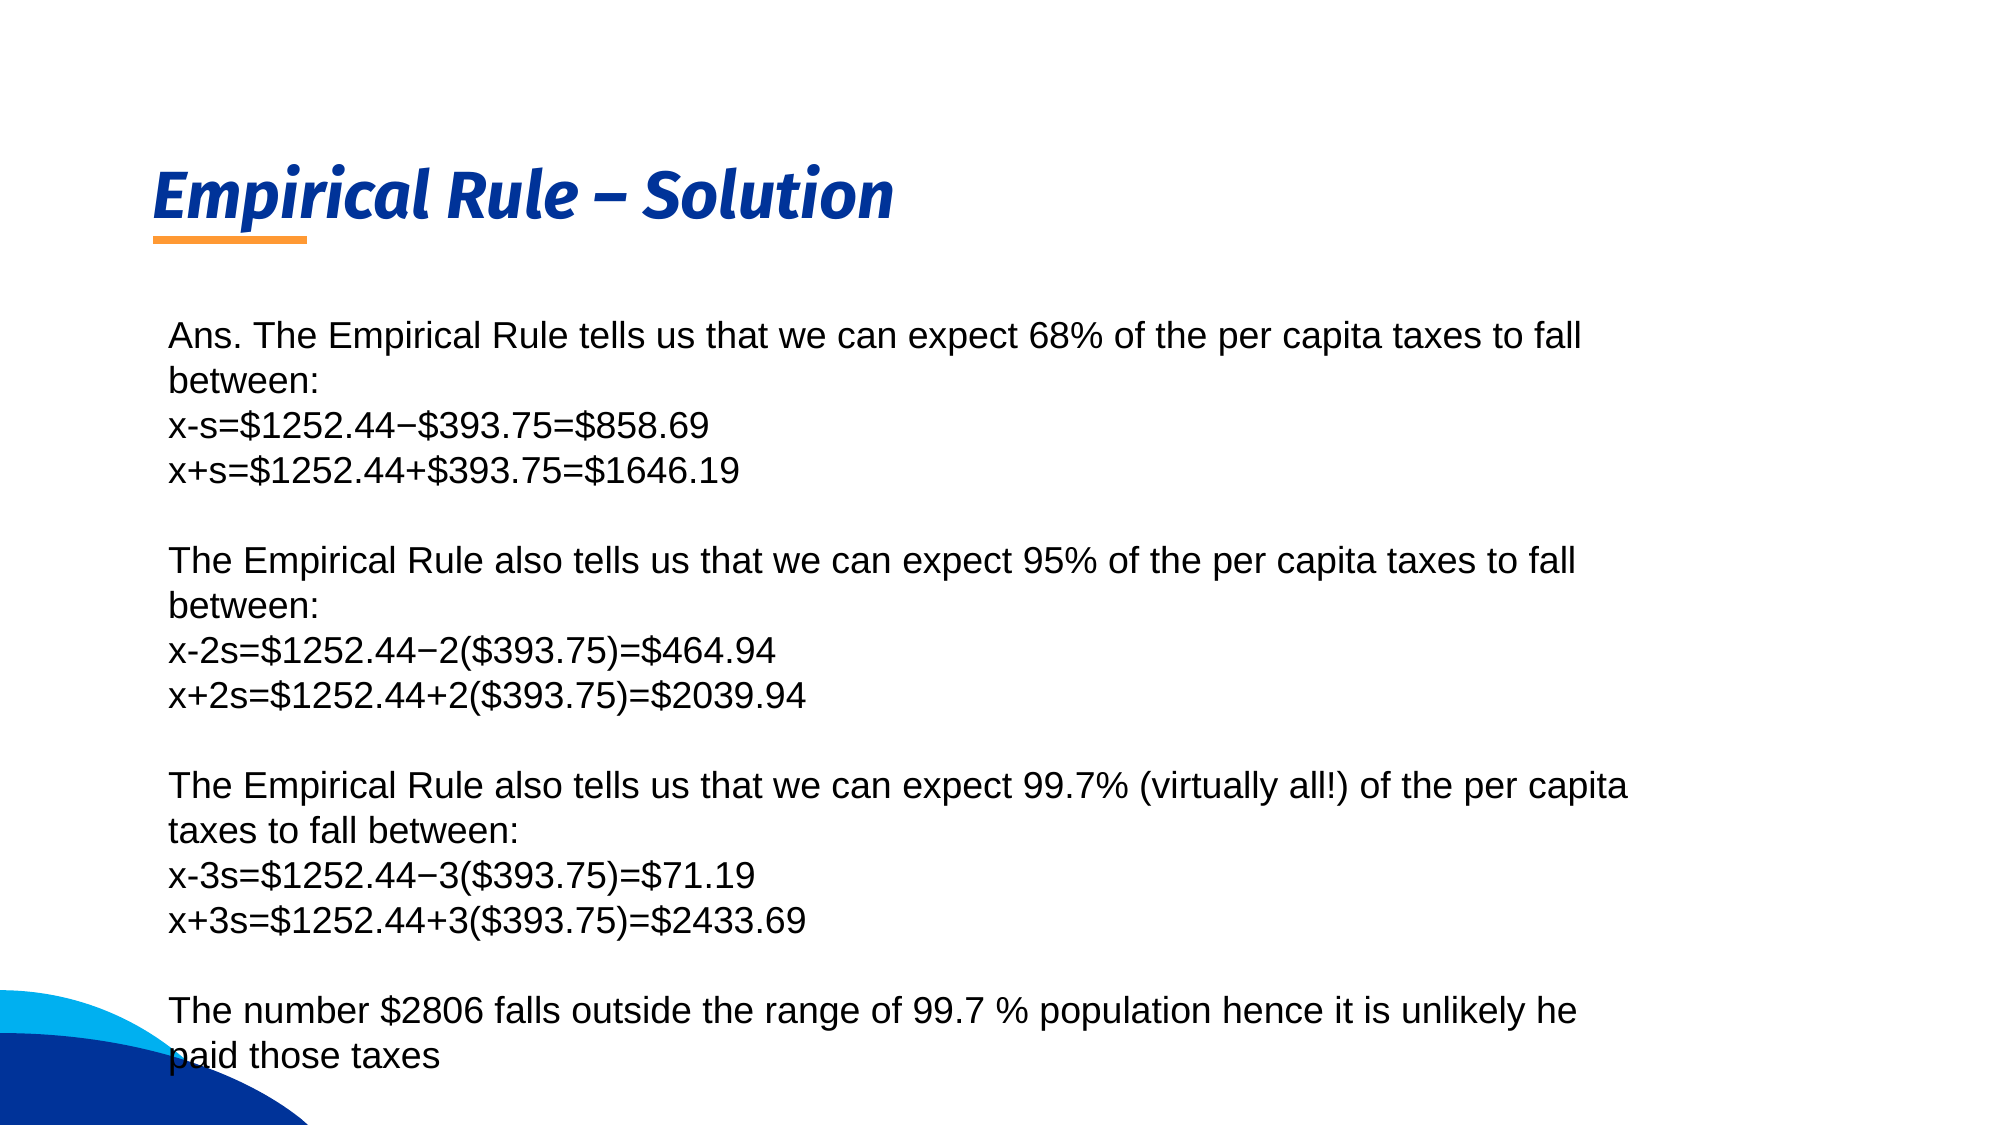

Empirical Rule – Solution
Ans. The Empirical Rule tells us that we can expect 68% of the per capita taxes to fall
between:
x-s=$1252.44−$393.75=$858.69
x+s=$1252.44+$393.75=$1646.19

The Empirical Rule also tells us that we can expect 95% of the per capita taxes to fall
between:
x-2s=$1252.44−2($393.75)=$464.94
x+2s=$1252.44+2($393.75)=$2039.94

The Empirical Rule also tells us that we can expect 99.7% (virtually all!) of the per capita
taxes to fall between:
x-3s=$1252.44−3($393.75)=$71.19
x+3s=$1252.44+3($393.75)=$2433.69

The number $2806 falls outside the range of 99.7 % population hence it is unlikely he paid those taxes